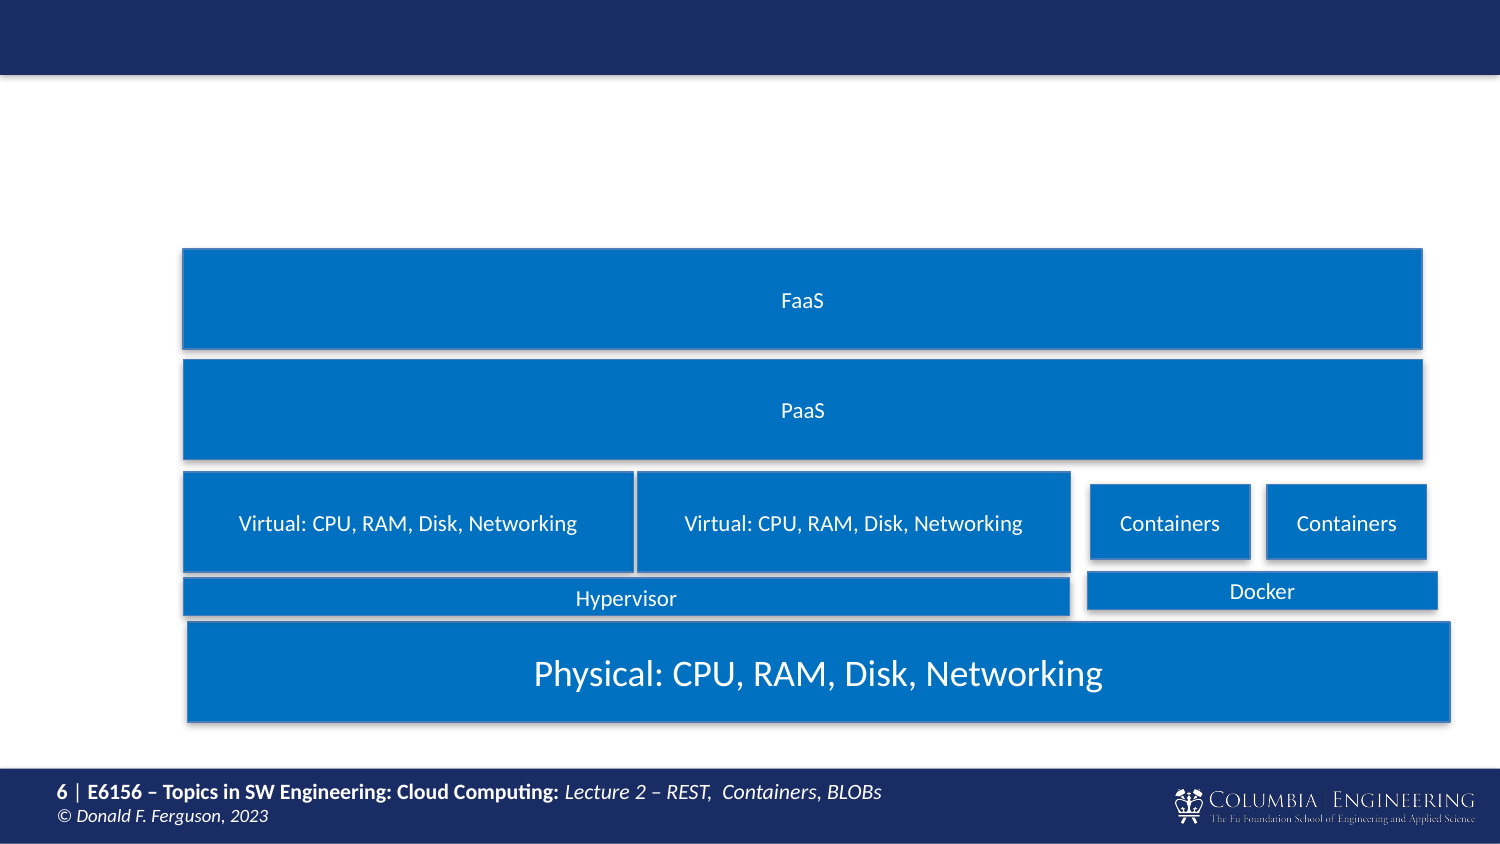

FaaS
PaaS
Virtual: CPU, RAM, Disk, Networking
Virtual: CPU, RAM, Disk, Networking
Containers
Containers
Docker
Hypervisor
Physical: CPU, RAM, Disk, Networking